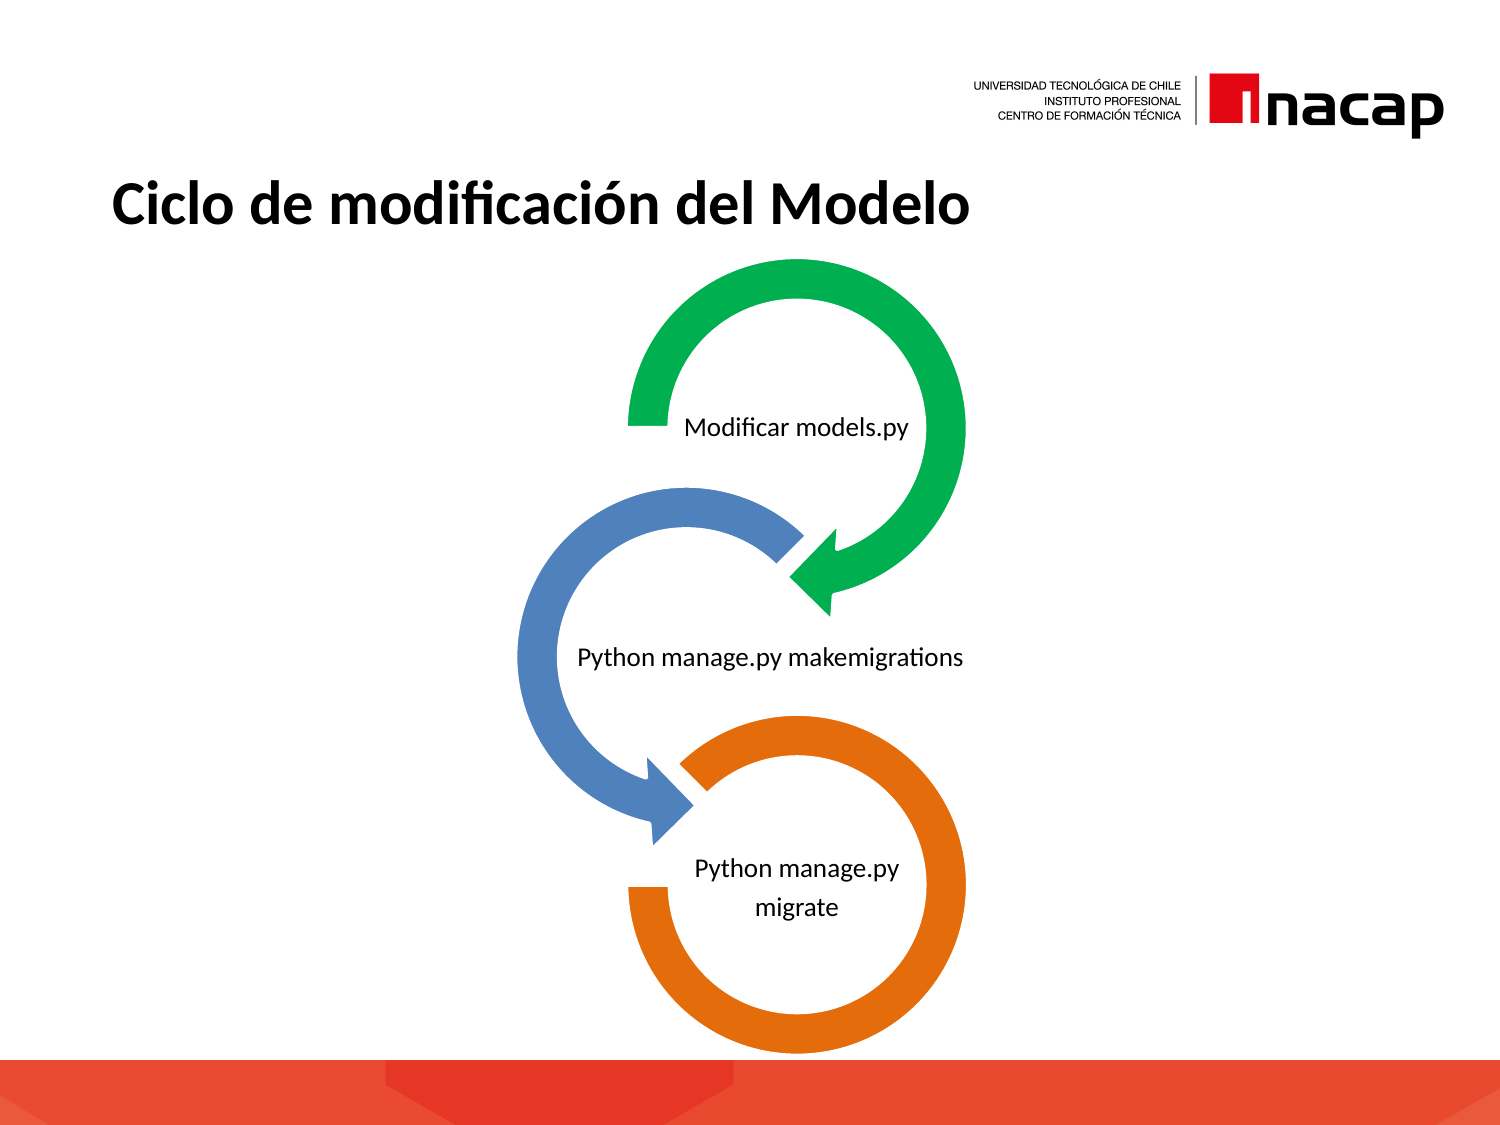

Ciclo de modificación del Modelo
Modificar models.py
                            Python manage.py makemigrations
Python manage.py
migrate